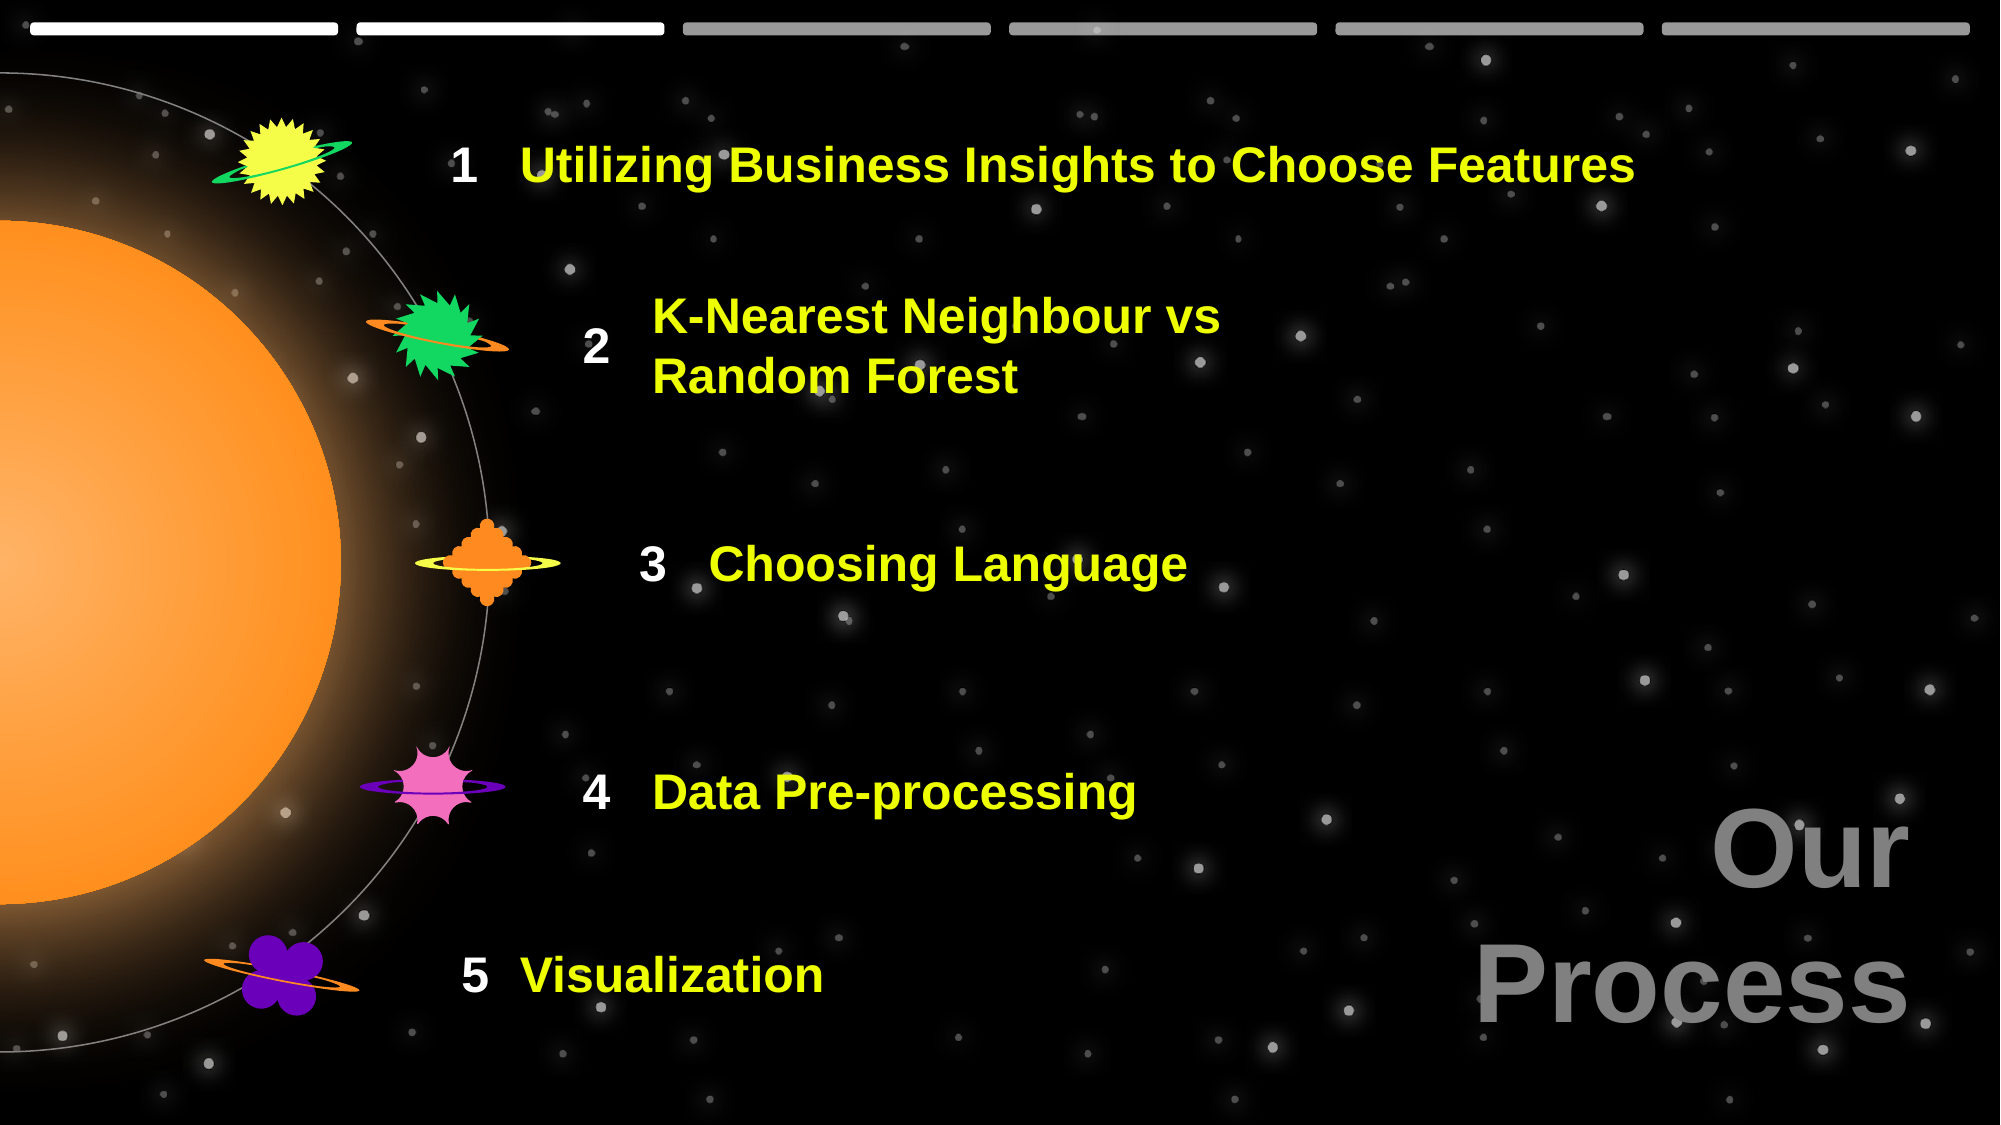

1
Utilizing Business Insights to Choose Features

K-Nearest Neighbour vs Random Forest

2

3
Choosing Language

4
Data Pre-processing
Our Process
5
Visualization